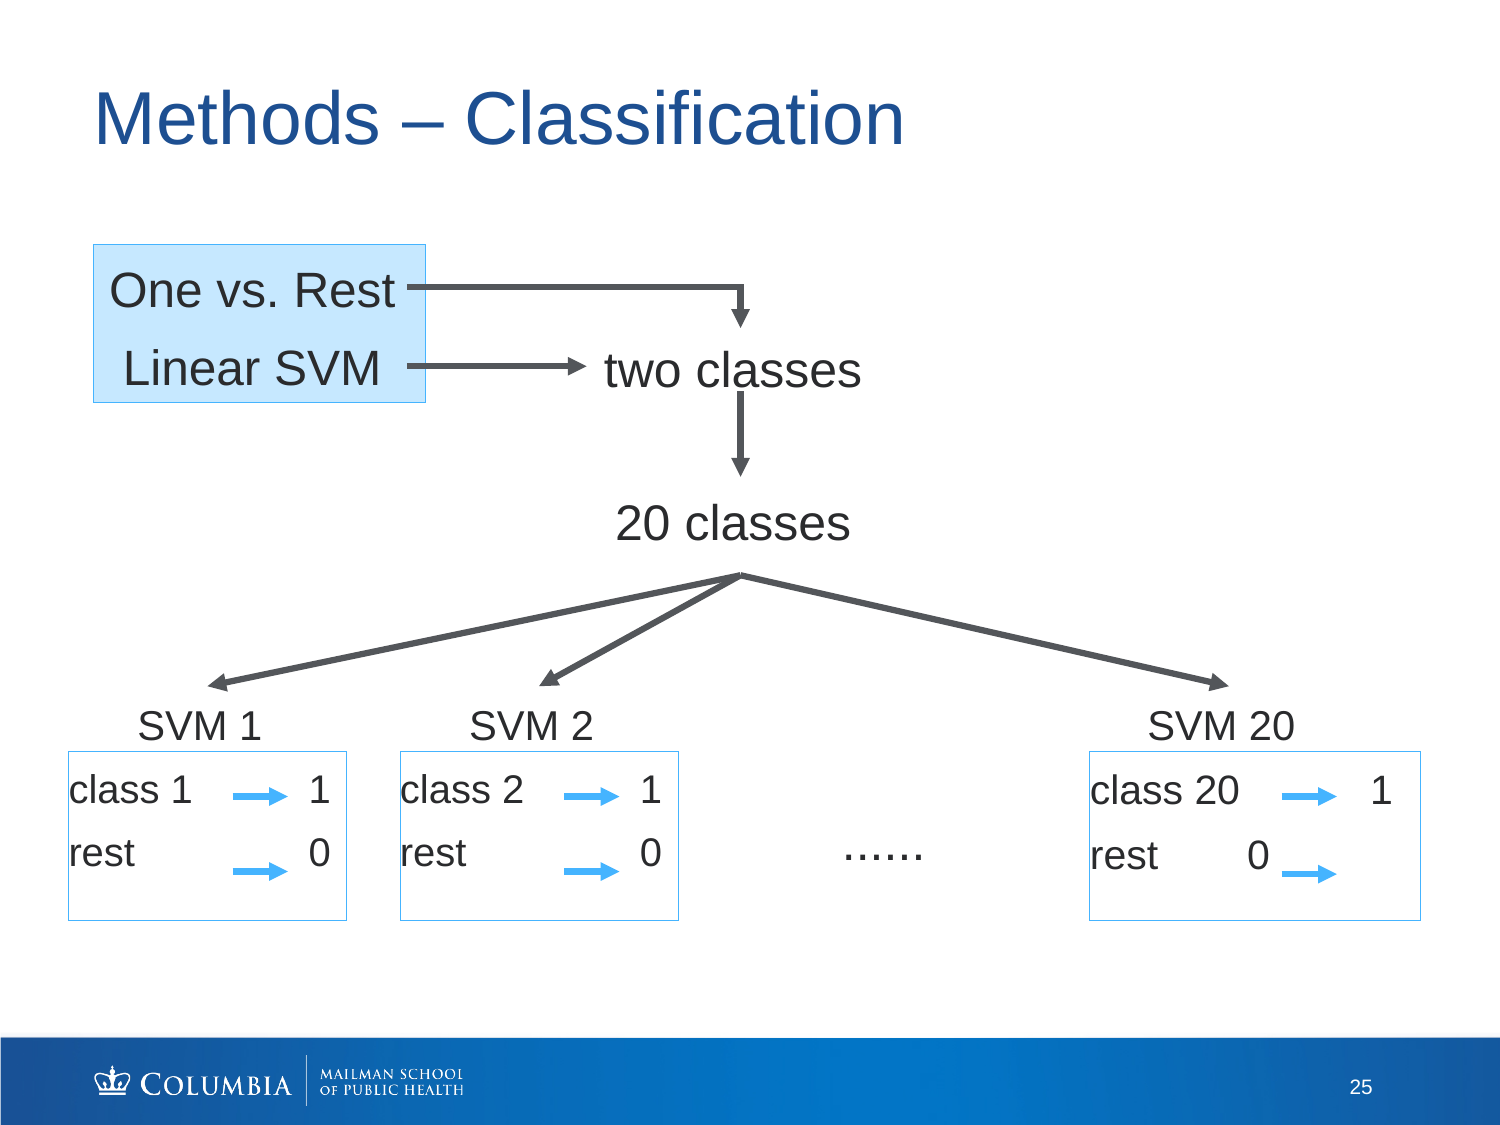

# Methods – Classification
One vs. Rest
Linear SVM
two classes
20 classes
SVM 1
class 1	1
rest		0
SVM 2
class 2	1
rest		0
SVM 20
class 20	   1
rest		   0
......
25